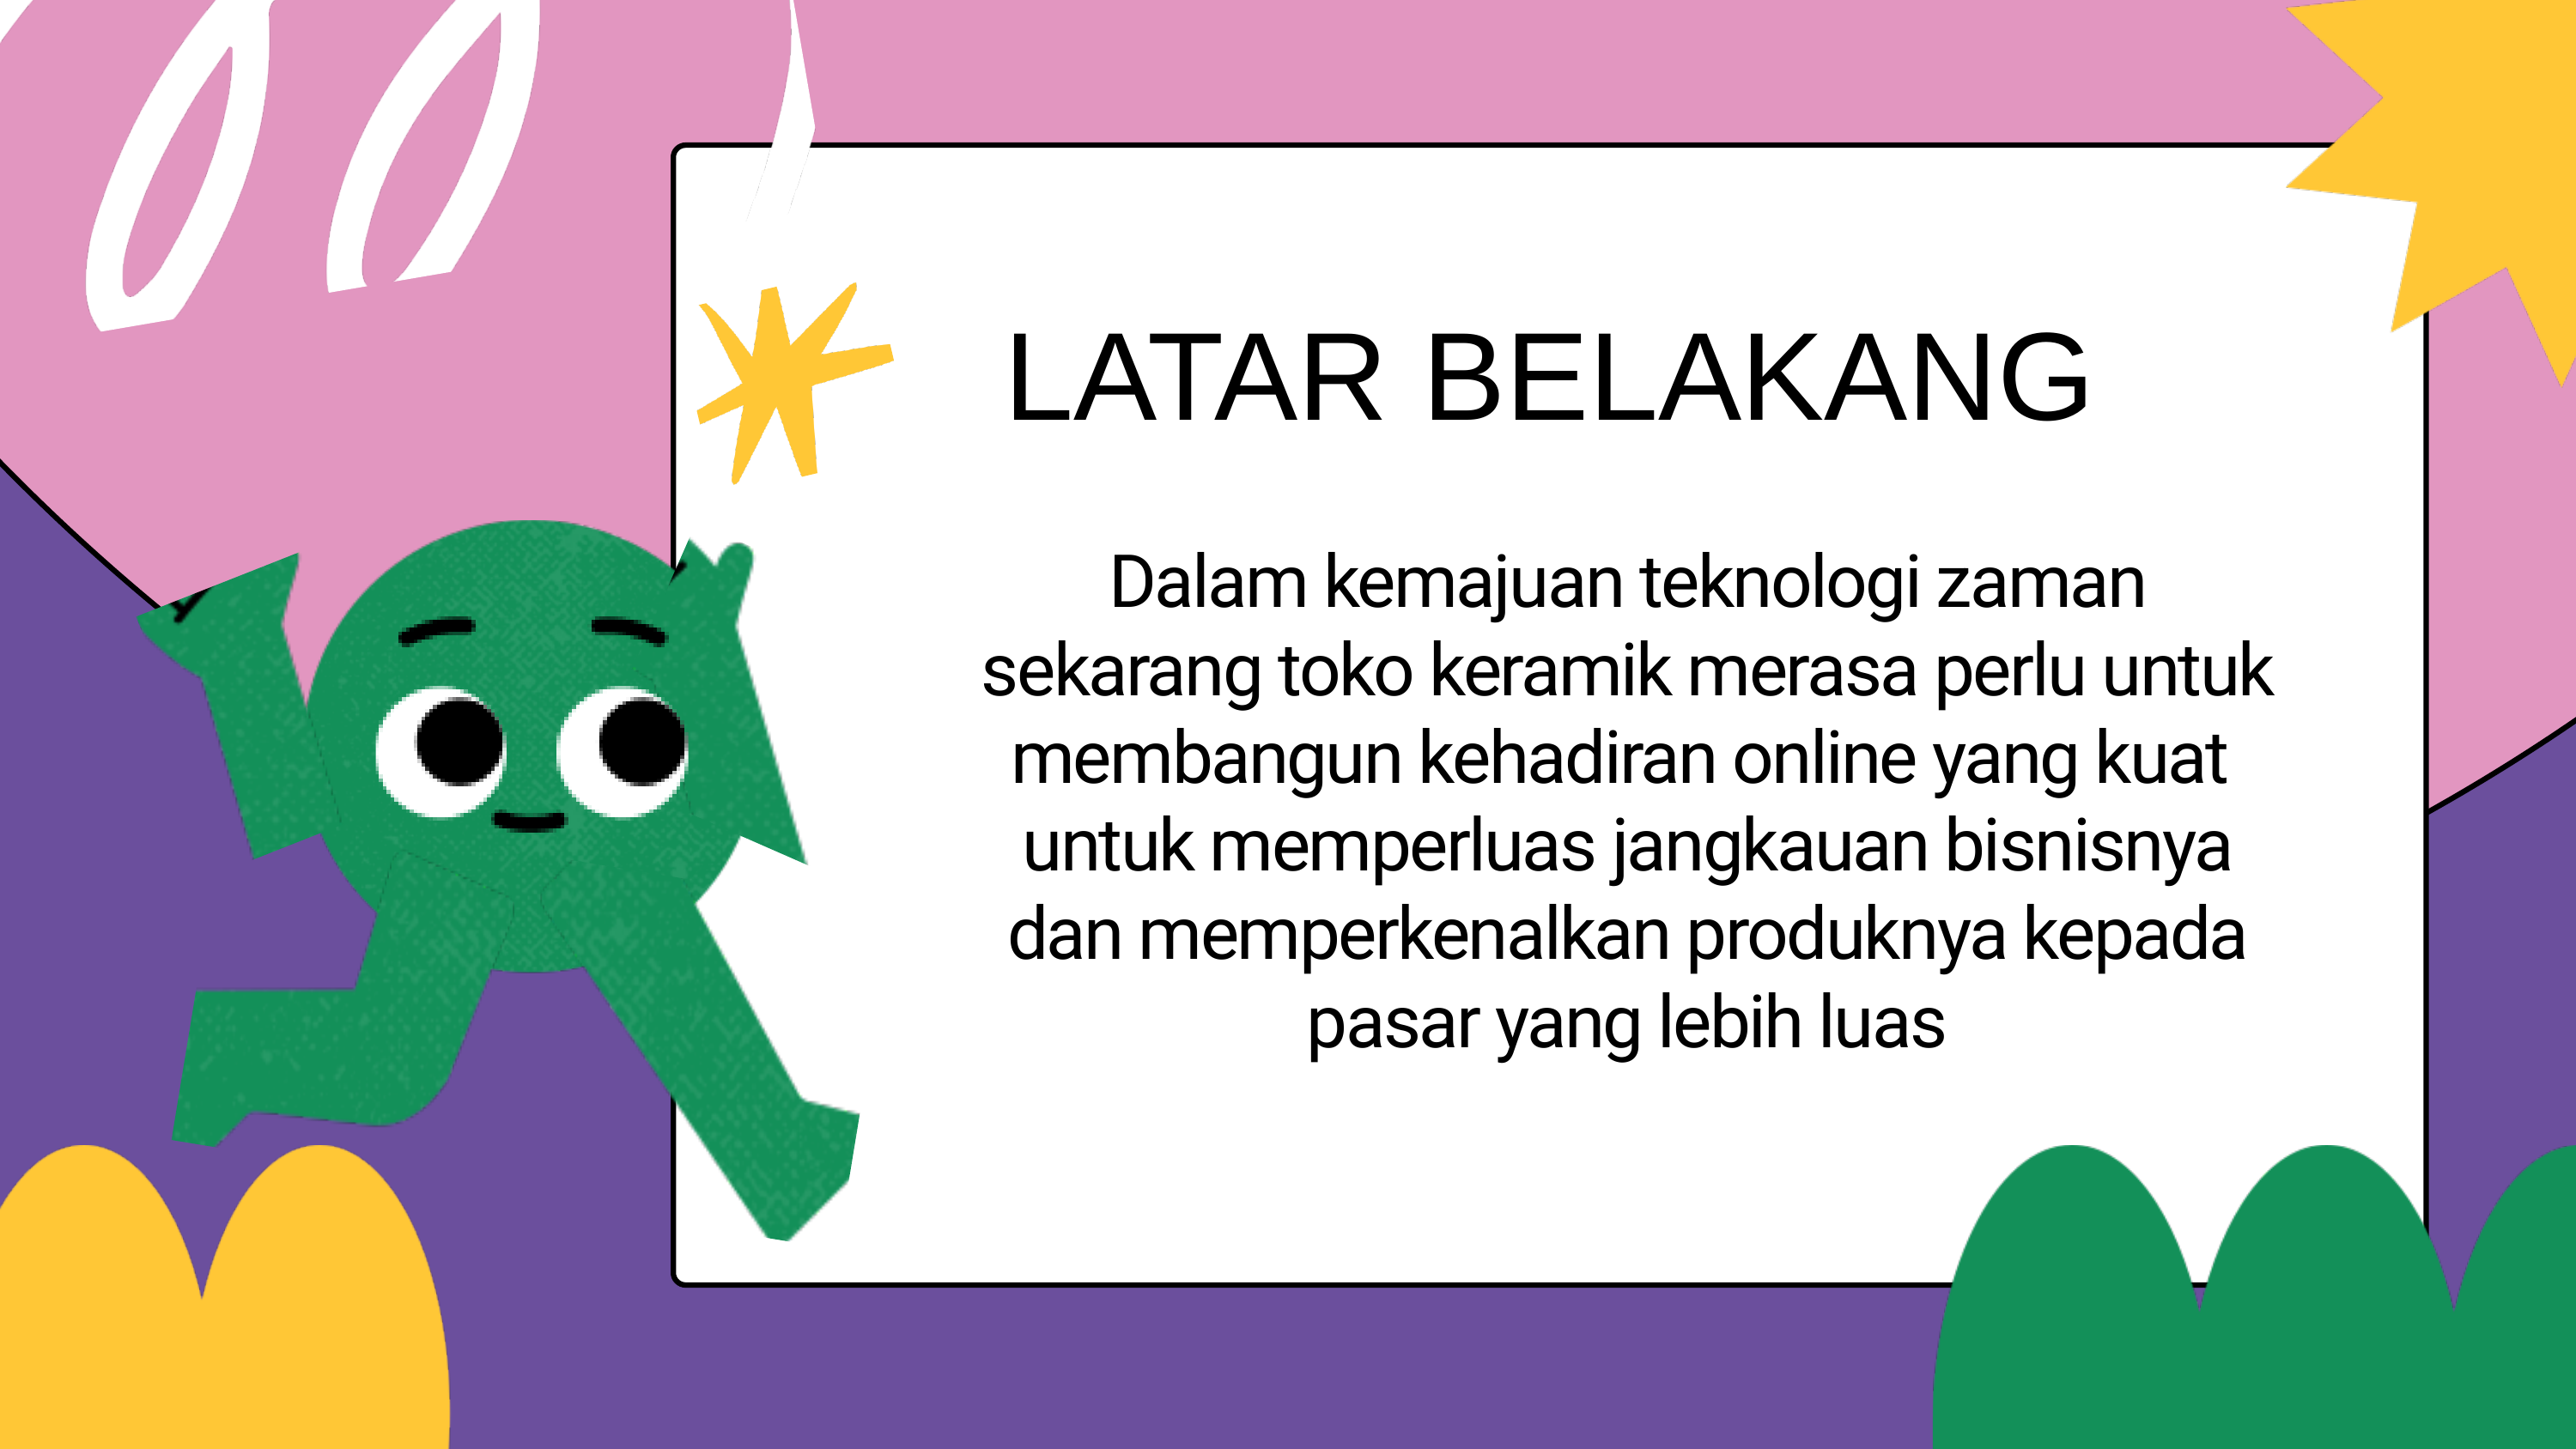

LATAR BELAKANG

Dalam kemajuan teknologi zaman sekarang toko keramik merasa perlu untuk membangun kehadiran online yang kuat  untuk memperluas jangkauan bisnisnya dan memperkenalkan produknya kepada pasar yang lebih luas